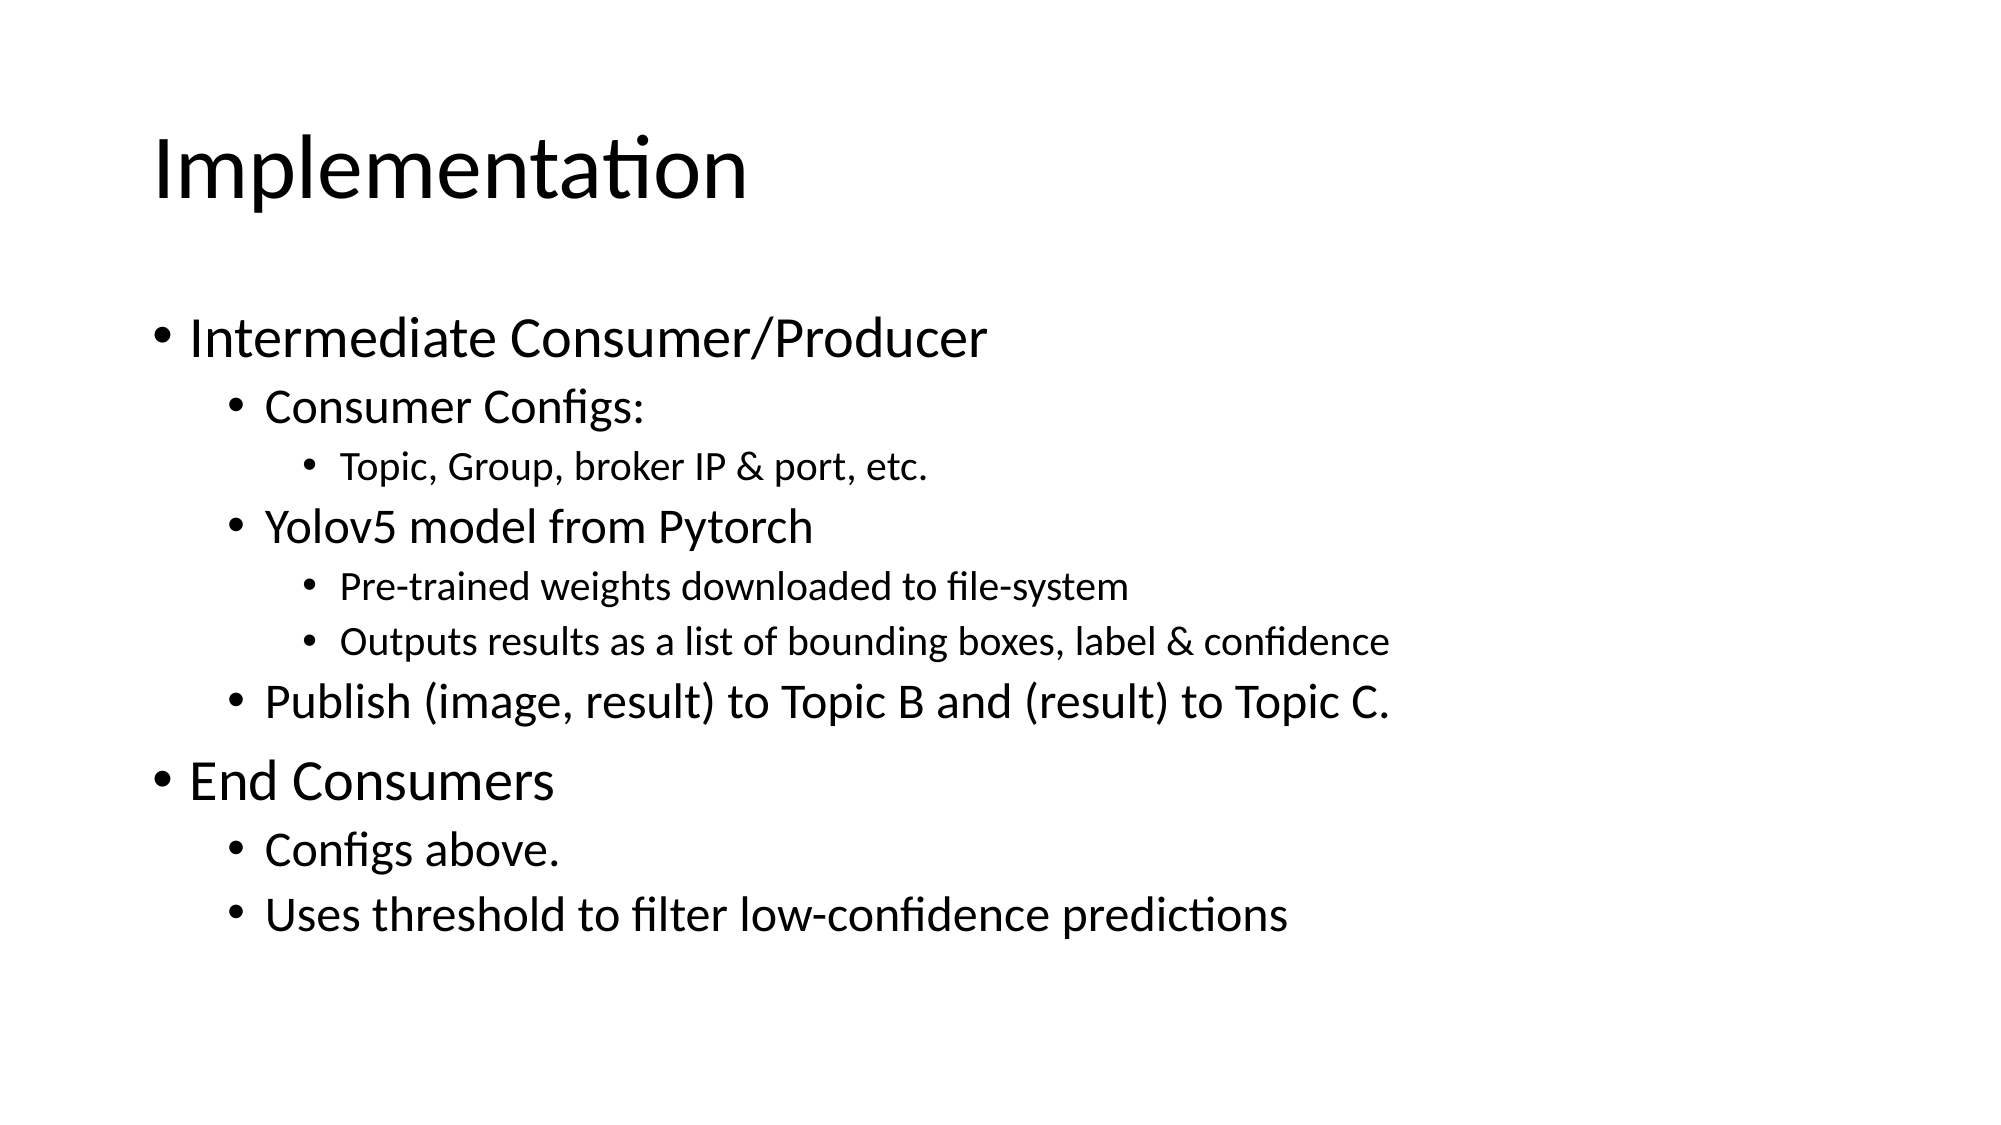

# Implementation
Intermediate Consumer/Producer
Consumer Configs:
Topic, Group, broker IP & port, etc.
Yolov5 model from Pytorch
Pre-trained weights downloaded to file-system
Outputs results as a list of bounding boxes, label & confidence
Publish (image, result) to Topic B and (result) to Topic C.
End Consumers
Configs above.
Uses threshold to filter low-confidence predictions